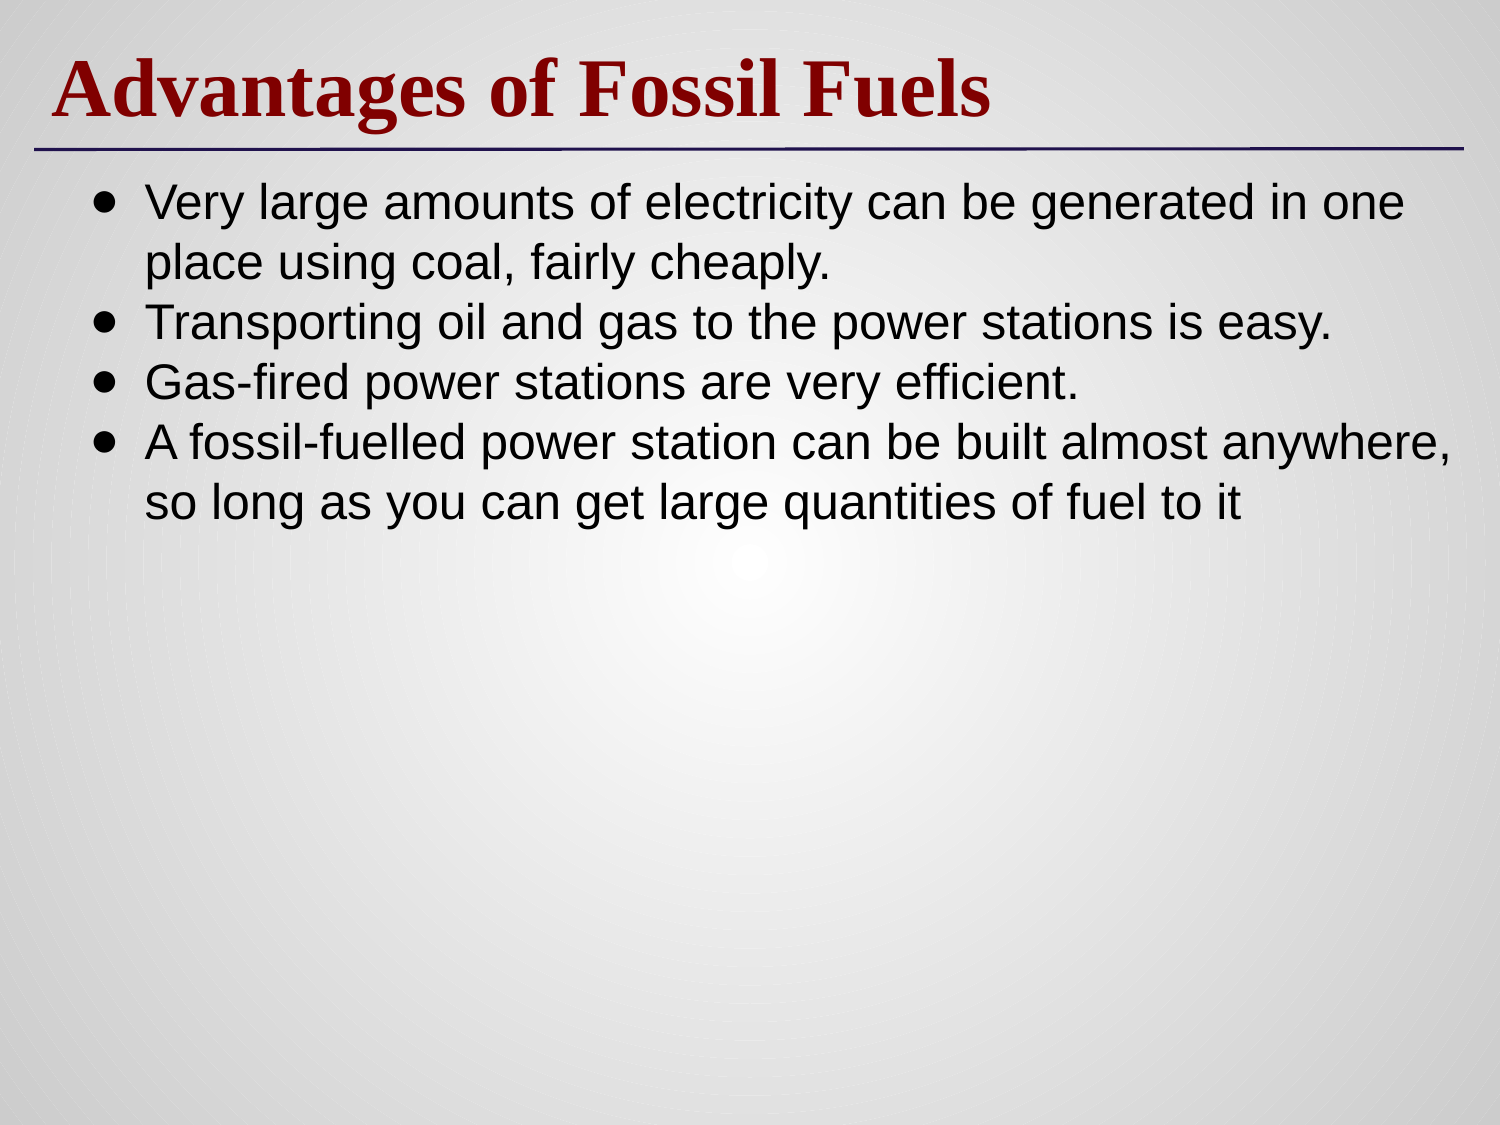

# Advantages of Fossil Fuels
Very large amounts of electricity can be generated in one place using coal, fairly cheaply.
Transporting oil and gas to the power stations is easy.
Gas-fired power stations are very efficient.
A fossil-fuelled power station can be built almost anywhere, so long as you can get large quantities of fuel to it